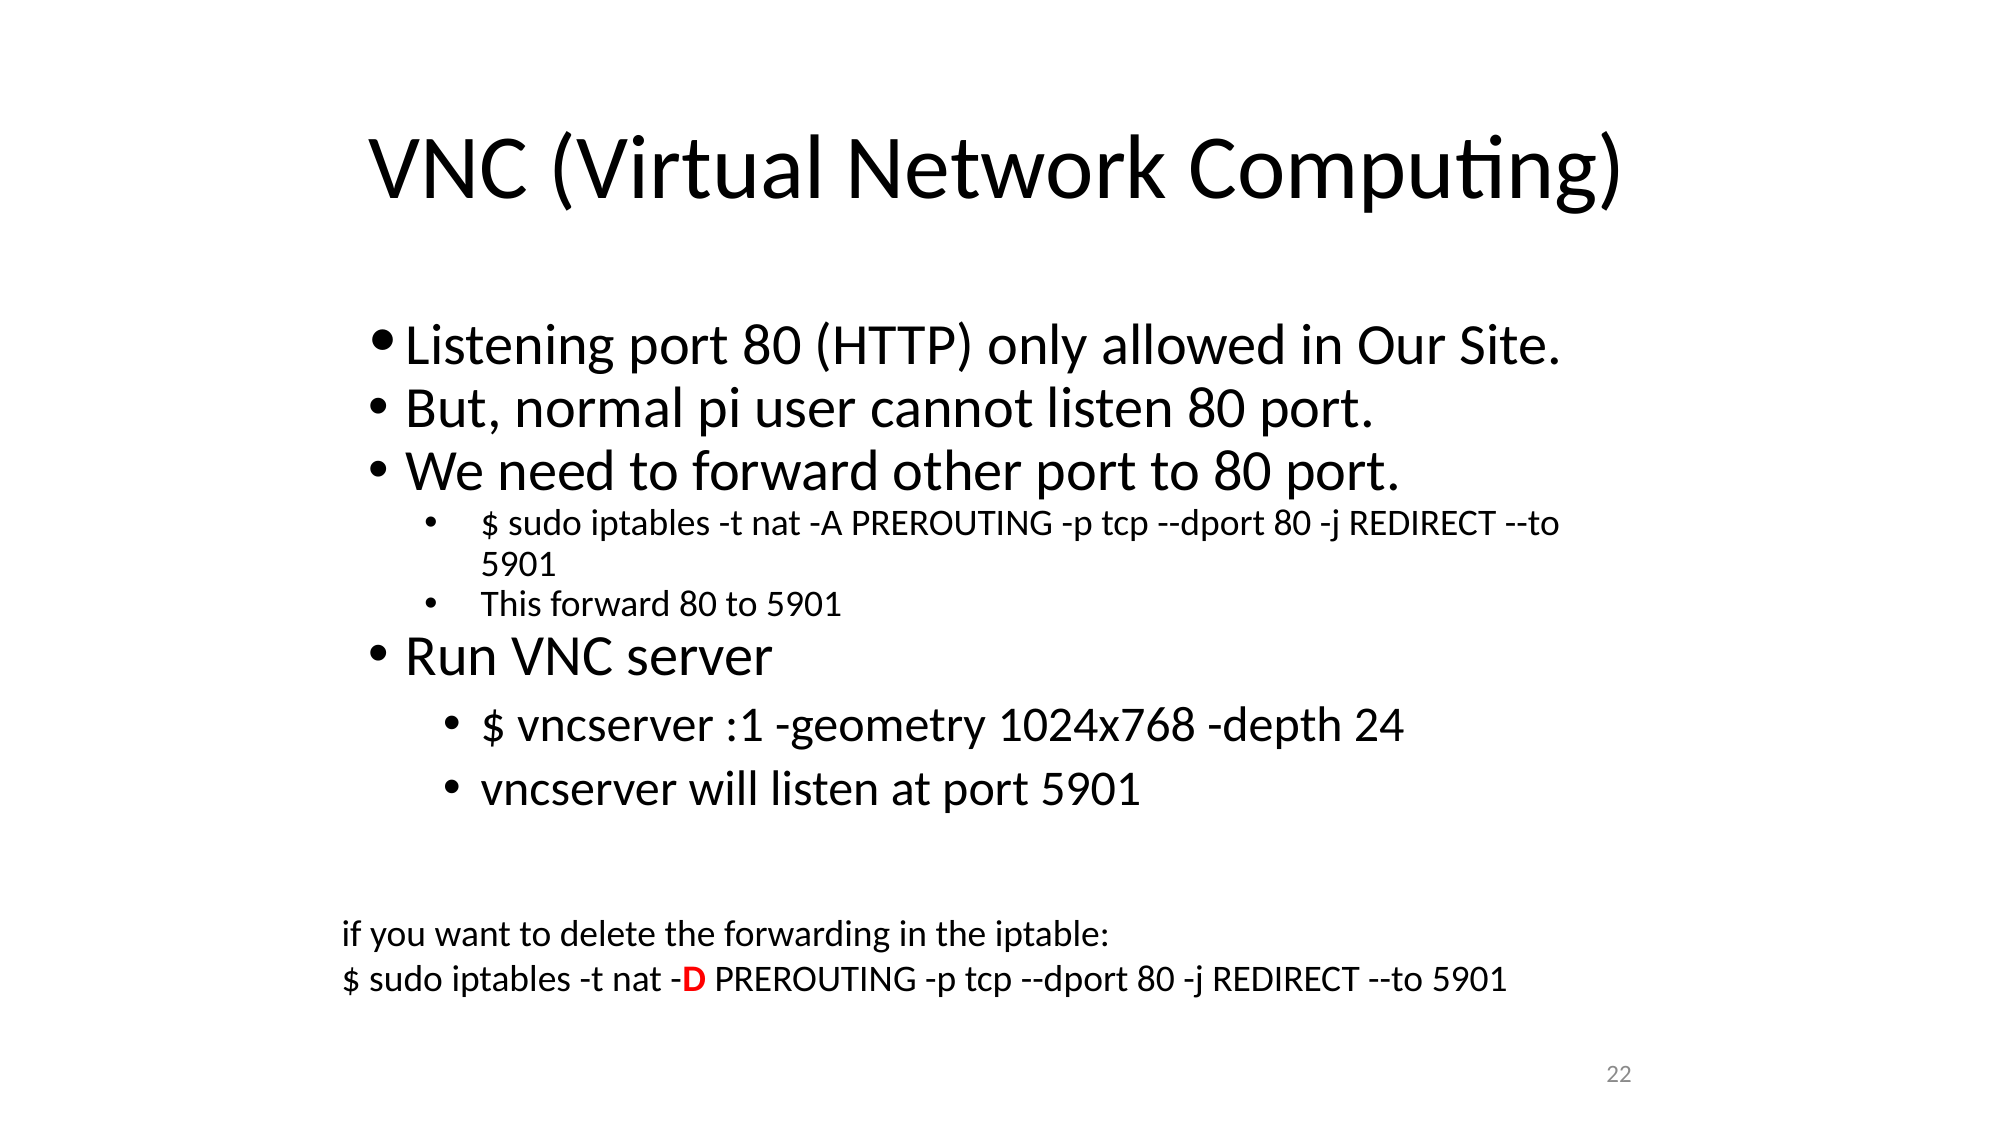

# VNC (Virtual Network Computing)
Listening port 80 (HTTP) only allowed in Our Site.
But, normal pi user cannot listen 80 port.
We need to forward other port to 80 port.
$ sudo iptables -t nat -A PREROUTING -p tcp --dport 80 -j REDIRECT --to 5901
This forward 80 to 5901
Run VNC server
$ vncserver :1 -geometry 1024x768 -depth 24
vncserver will listen at port 5901
if you want to delete the forwarding in the iptable:
$ sudo iptables -t nat -D PREROUTING -p tcp --dport 80 -j REDIRECT --to 5901
22